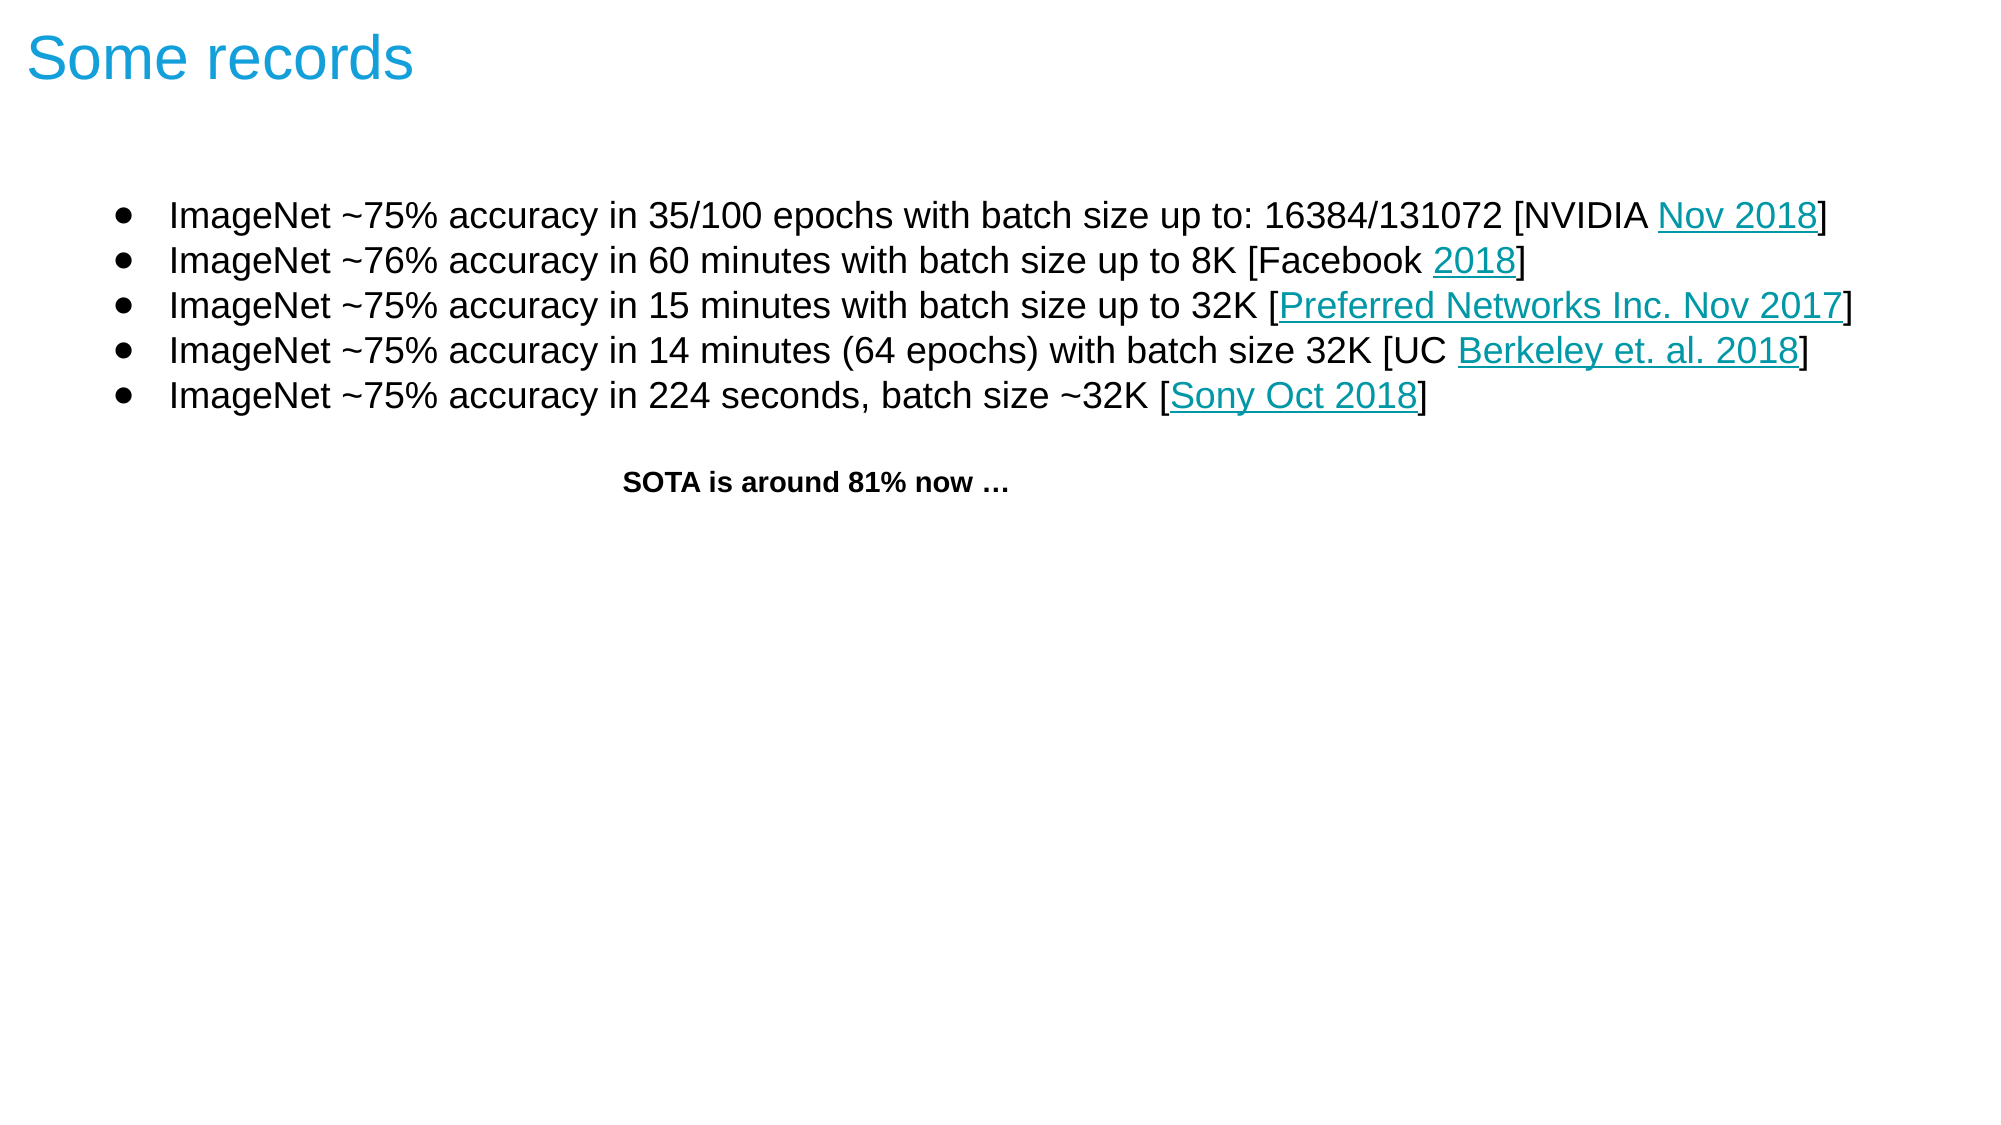

# Some records

ImageNet ~75% accuracy in 35/100 epochs with batch size up to: 16384/131072 [NVIDIA Nov 2018]
ImageNet ~76% accuracy in 60 minutes with batch size up to 8K [Facebook 2018]
ImageNet ~75% accuracy in 15 minutes with batch size up to 32K [Preferred Networks Inc. Nov 2017]
ImageNet ~75% accuracy in 14 minutes (64 epochs) with batch size 32K [UC Berkeley et. al. 2018]
ImageNet ~75% accuracy in 224 seconds, batch size ~32K [Sony Oct 2018]

SOTA is around 81% now …